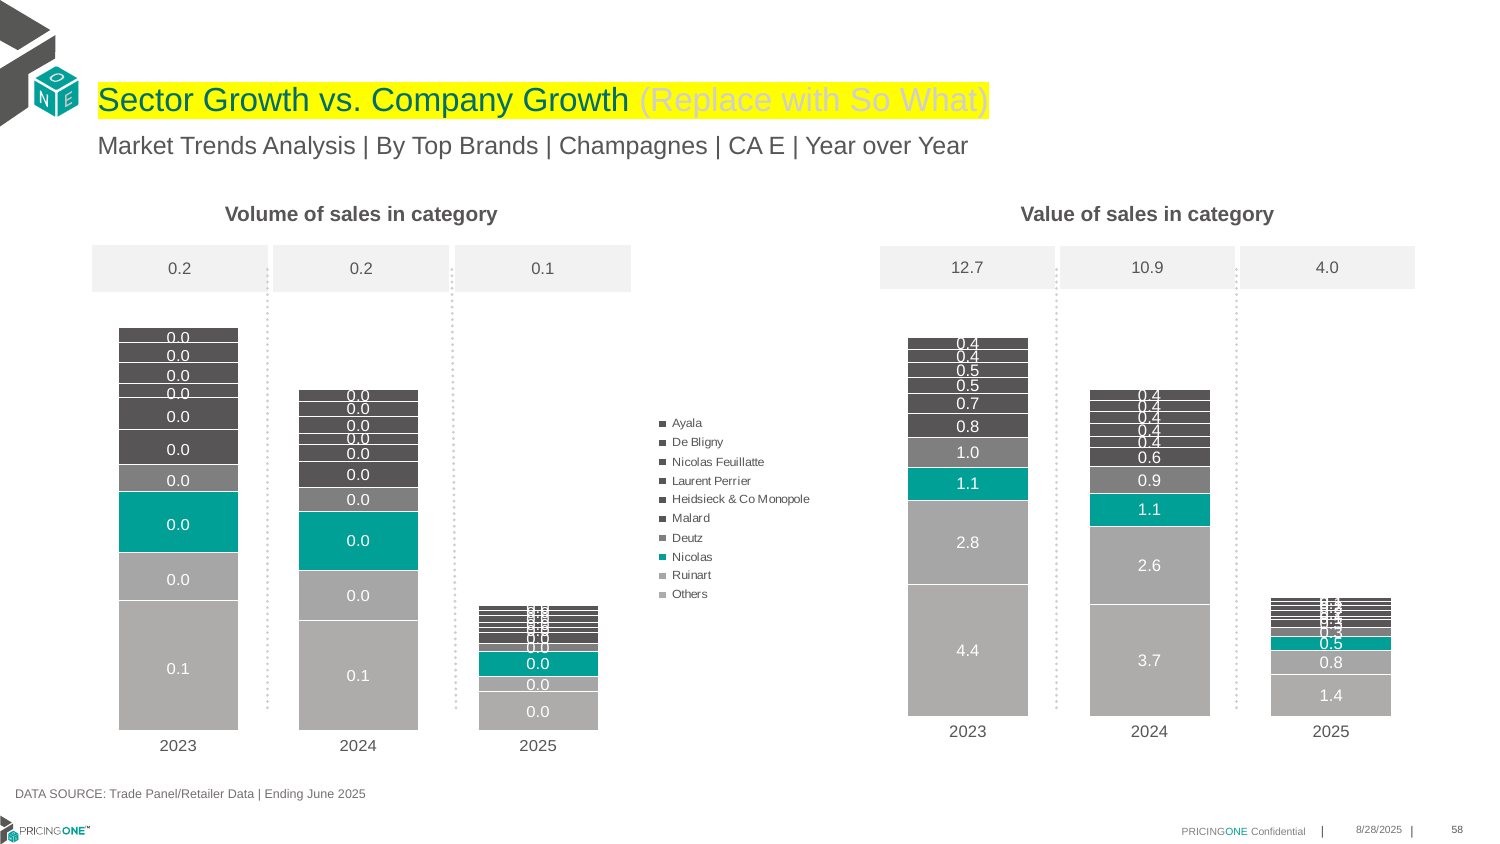

# Sector Growth vs. Company Growth (Replace with So What)
Market Trends Analysis | By Top Brands | Champagnes | CA E | Year over Year
| Value of sales in category |  |  |
| --- | --- | --- |
| 12.7 | 10.9 | 4.0 |
| Volume of sales in category |  |  |
| --- | --- | --- |
| 0.2 | 0.2 | 0.1 |

### Chart

| Category | Others | Ruinart | Nicolas | Deutz | Malard | Heidsieck & Co Monopole | Laurent Perrier | Nicolas Feuillatte | De Bligny | Ayala |
|---|---|---|---|---|---|---|---|---|---|---|
| 2023 | 4.385559 | 2.837346 | 1.100399 | 0.985244 | 0.798748 | 0.684856 | 0.543459 | 0.490289 | 0.428861 | 0.411524 |
| 2024 | 3.730349 | 2.622209 | 1.104139 | 0.874598 | 0.633683 | 0.384471 | 0.433524 | 0.404501 | 0.363678 | 0.359902 |
| 2025 | 1.3798 | 0.818211 | 0.463237 | 0.298363 | 0.26675 | 0.114712 | 0.200087 | 0.161678 | 0.136144 | 0.128291 |

### Chart

| Category | Others | Ruinart | Nicolas | Deutz | Malard | Heidsieck & Co Monopole | Laurent Perrier | Nicolas Feuillatte | De Bligny | Ayala |
|---|---|---|---|---|---|---|---|---|---|---|
| 2023 | 0.074851 | 0.027891 | 0.035325 | 0.015622 | 0.02006 | 0.018393 | 0.008194 | 0.012139 | 0.011491 | 0.008426 |
| 2024 | 0.063769 | 0.028543 | 0.034233 | 0.013592 | 0.01499 | 0.009627 | 0.006711 | 0.009481 | 0.008859 | 0.006926 |
| 2025 | 0.022562 | 0.008624 | 0.014528 | 0.004405 | 0.006324 | 0.002999 | 0.003222 | 0.003708 | 0.003227 | 0.002378 |
DATA SOURCE: Trade Panel/Retailer Data | Ending June 2025

8/28/2025
58